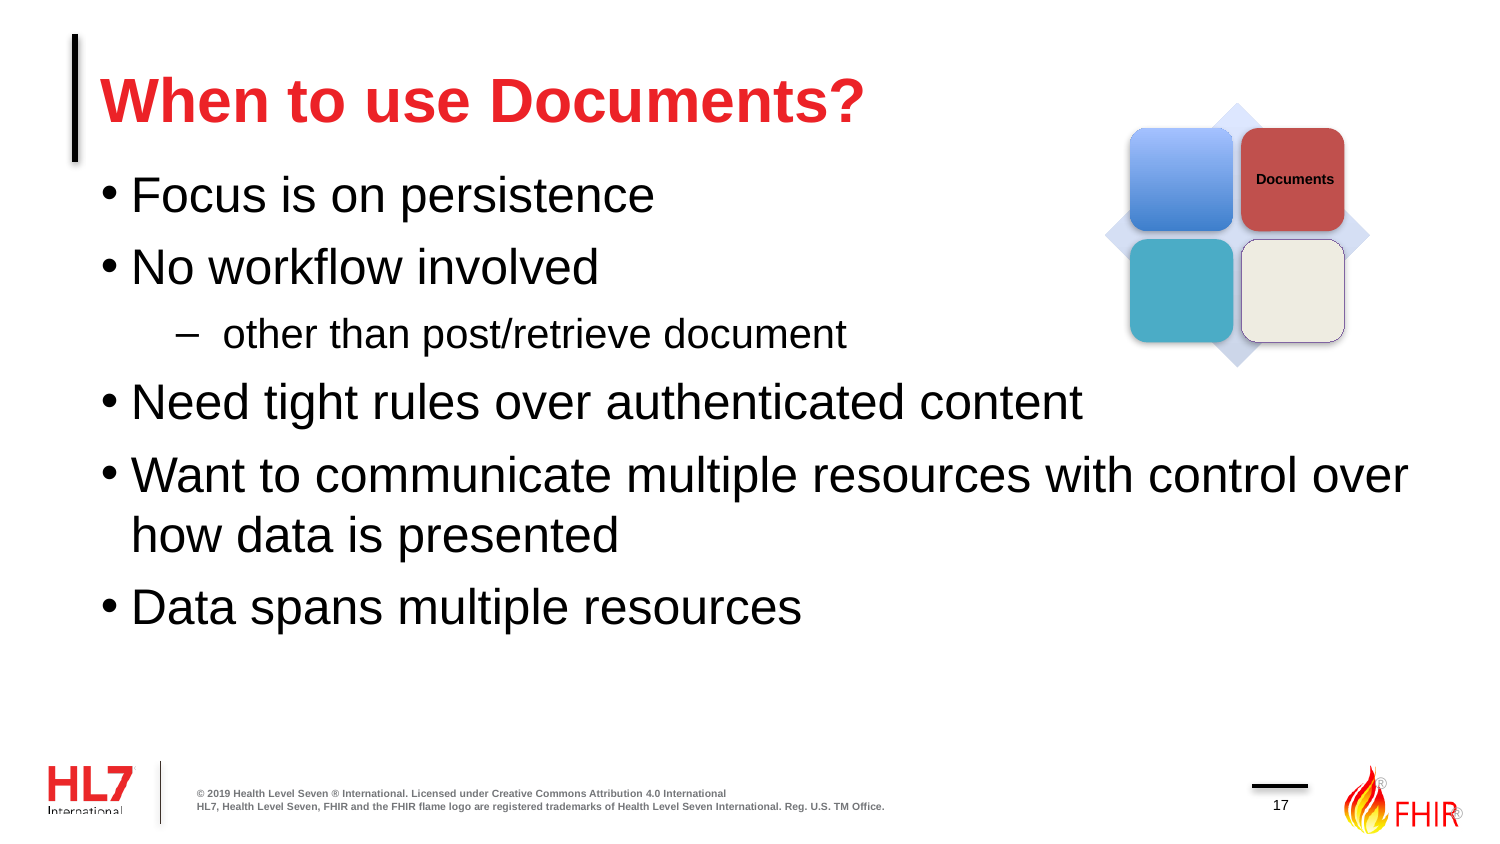

# When to use Documents?

Documents

Focus is on persistence
No workflow involved
other than post/retrieve document
Need tight rules over authenticated content
Want to communicate multiple resources with control over how data is presented
Data spans multiple resources
© 2019 Health Level Seven ® International. Licensed under Creative Commons Attribution 4.0 International
HL7, Health Level Seven, FHIR and the FHIR flame logo are registered trademarks of Health Level Seven International. Reg. U.S. TM Office.
17